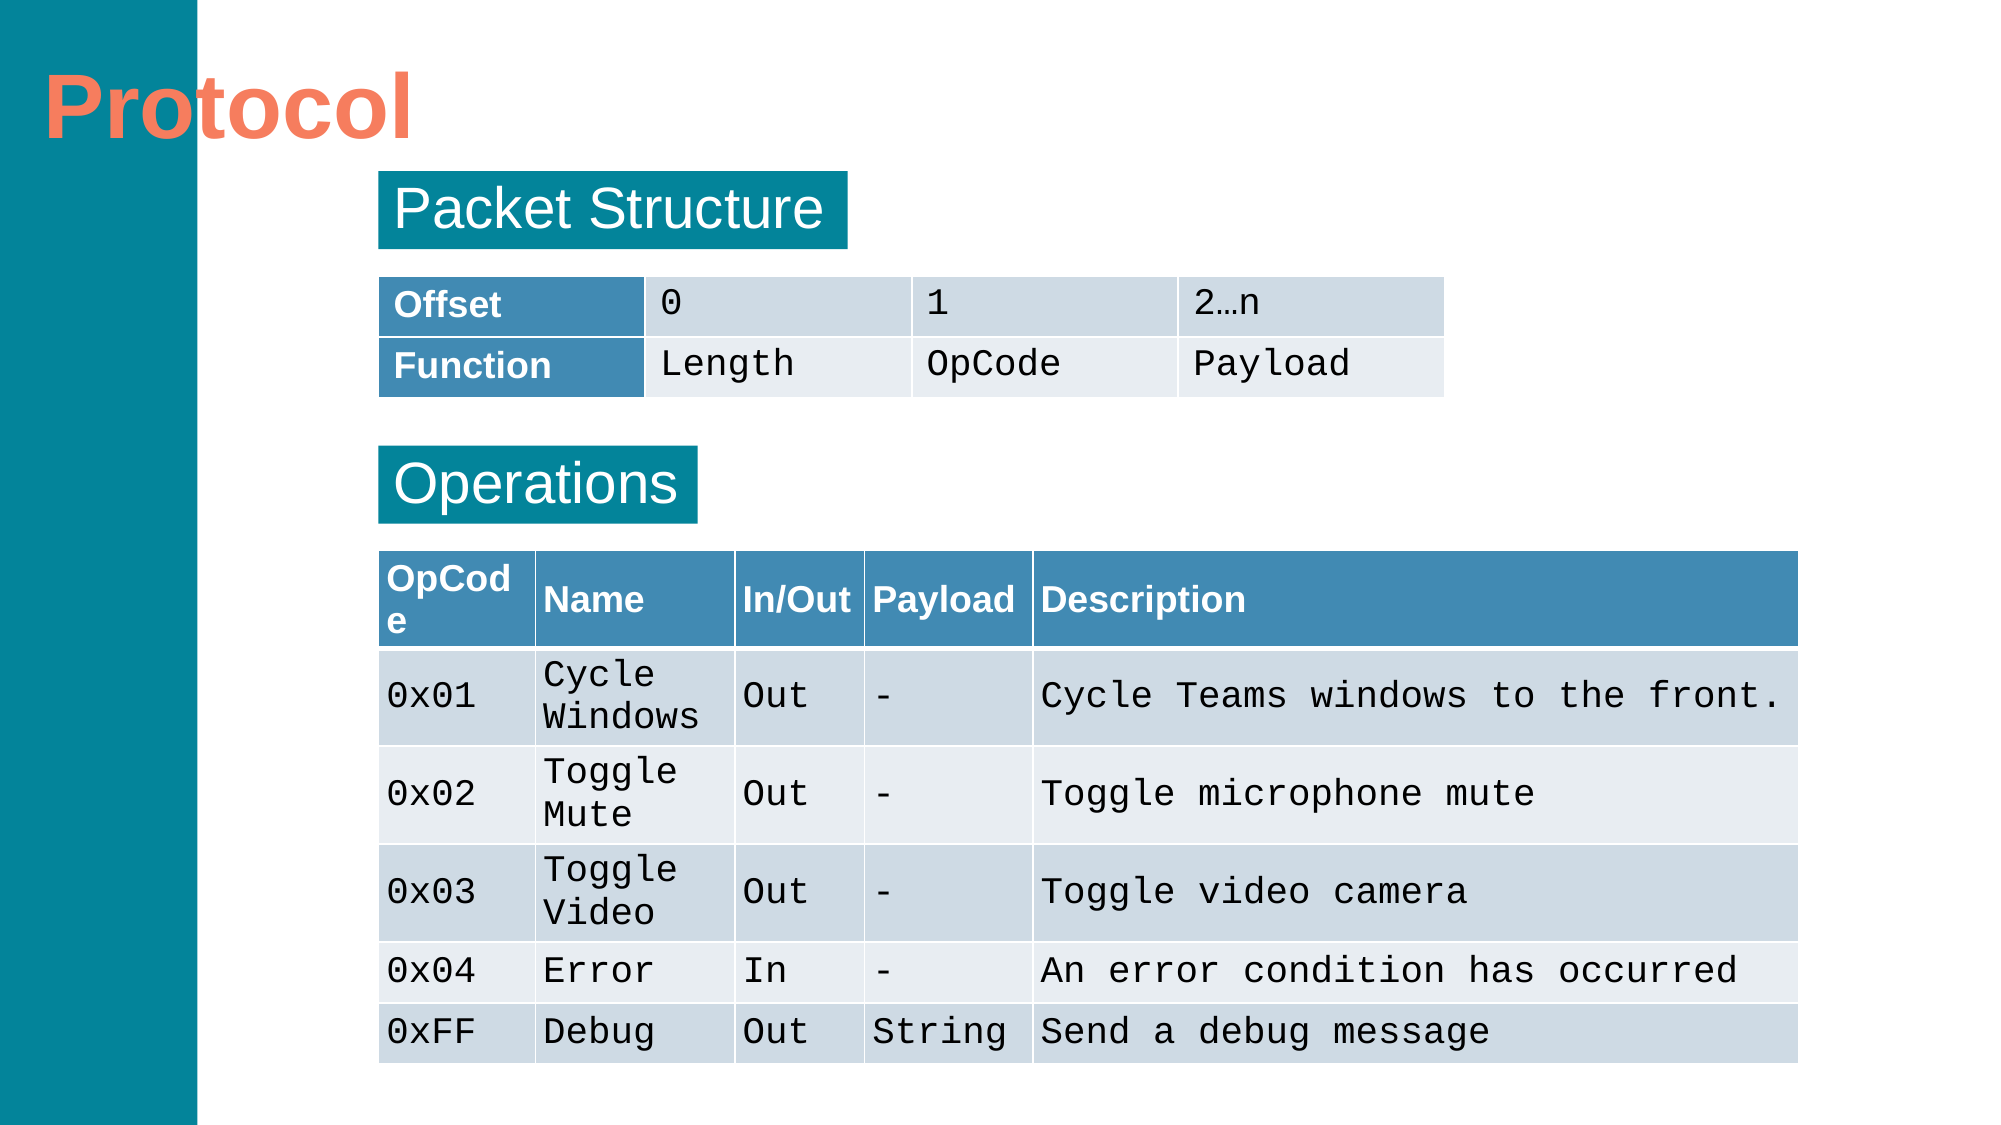

# Protocol
Packet Structure
| Offset | 0 | 1 | 2…n |
| --- | --- | --- | --- |
| Function | Length | OpCode | Payload |
Operations
| OpCode | Name | In/Out | Payload | Description |
| --- | --- | --- | --- | --- |
| 0x01 | Cycle Windows | Out | - | Cycle Teams windows to the front. |
| 0x02 | Toggle Mute | Out | - | Toggle microphone mute |
| 0x03 | Toggle Video | Out | - | Toggle video camera |
| 0x04 | Error | In | - | An error condition has occurred |
| 0xFF | Debug | Out | String | Send a debug message |